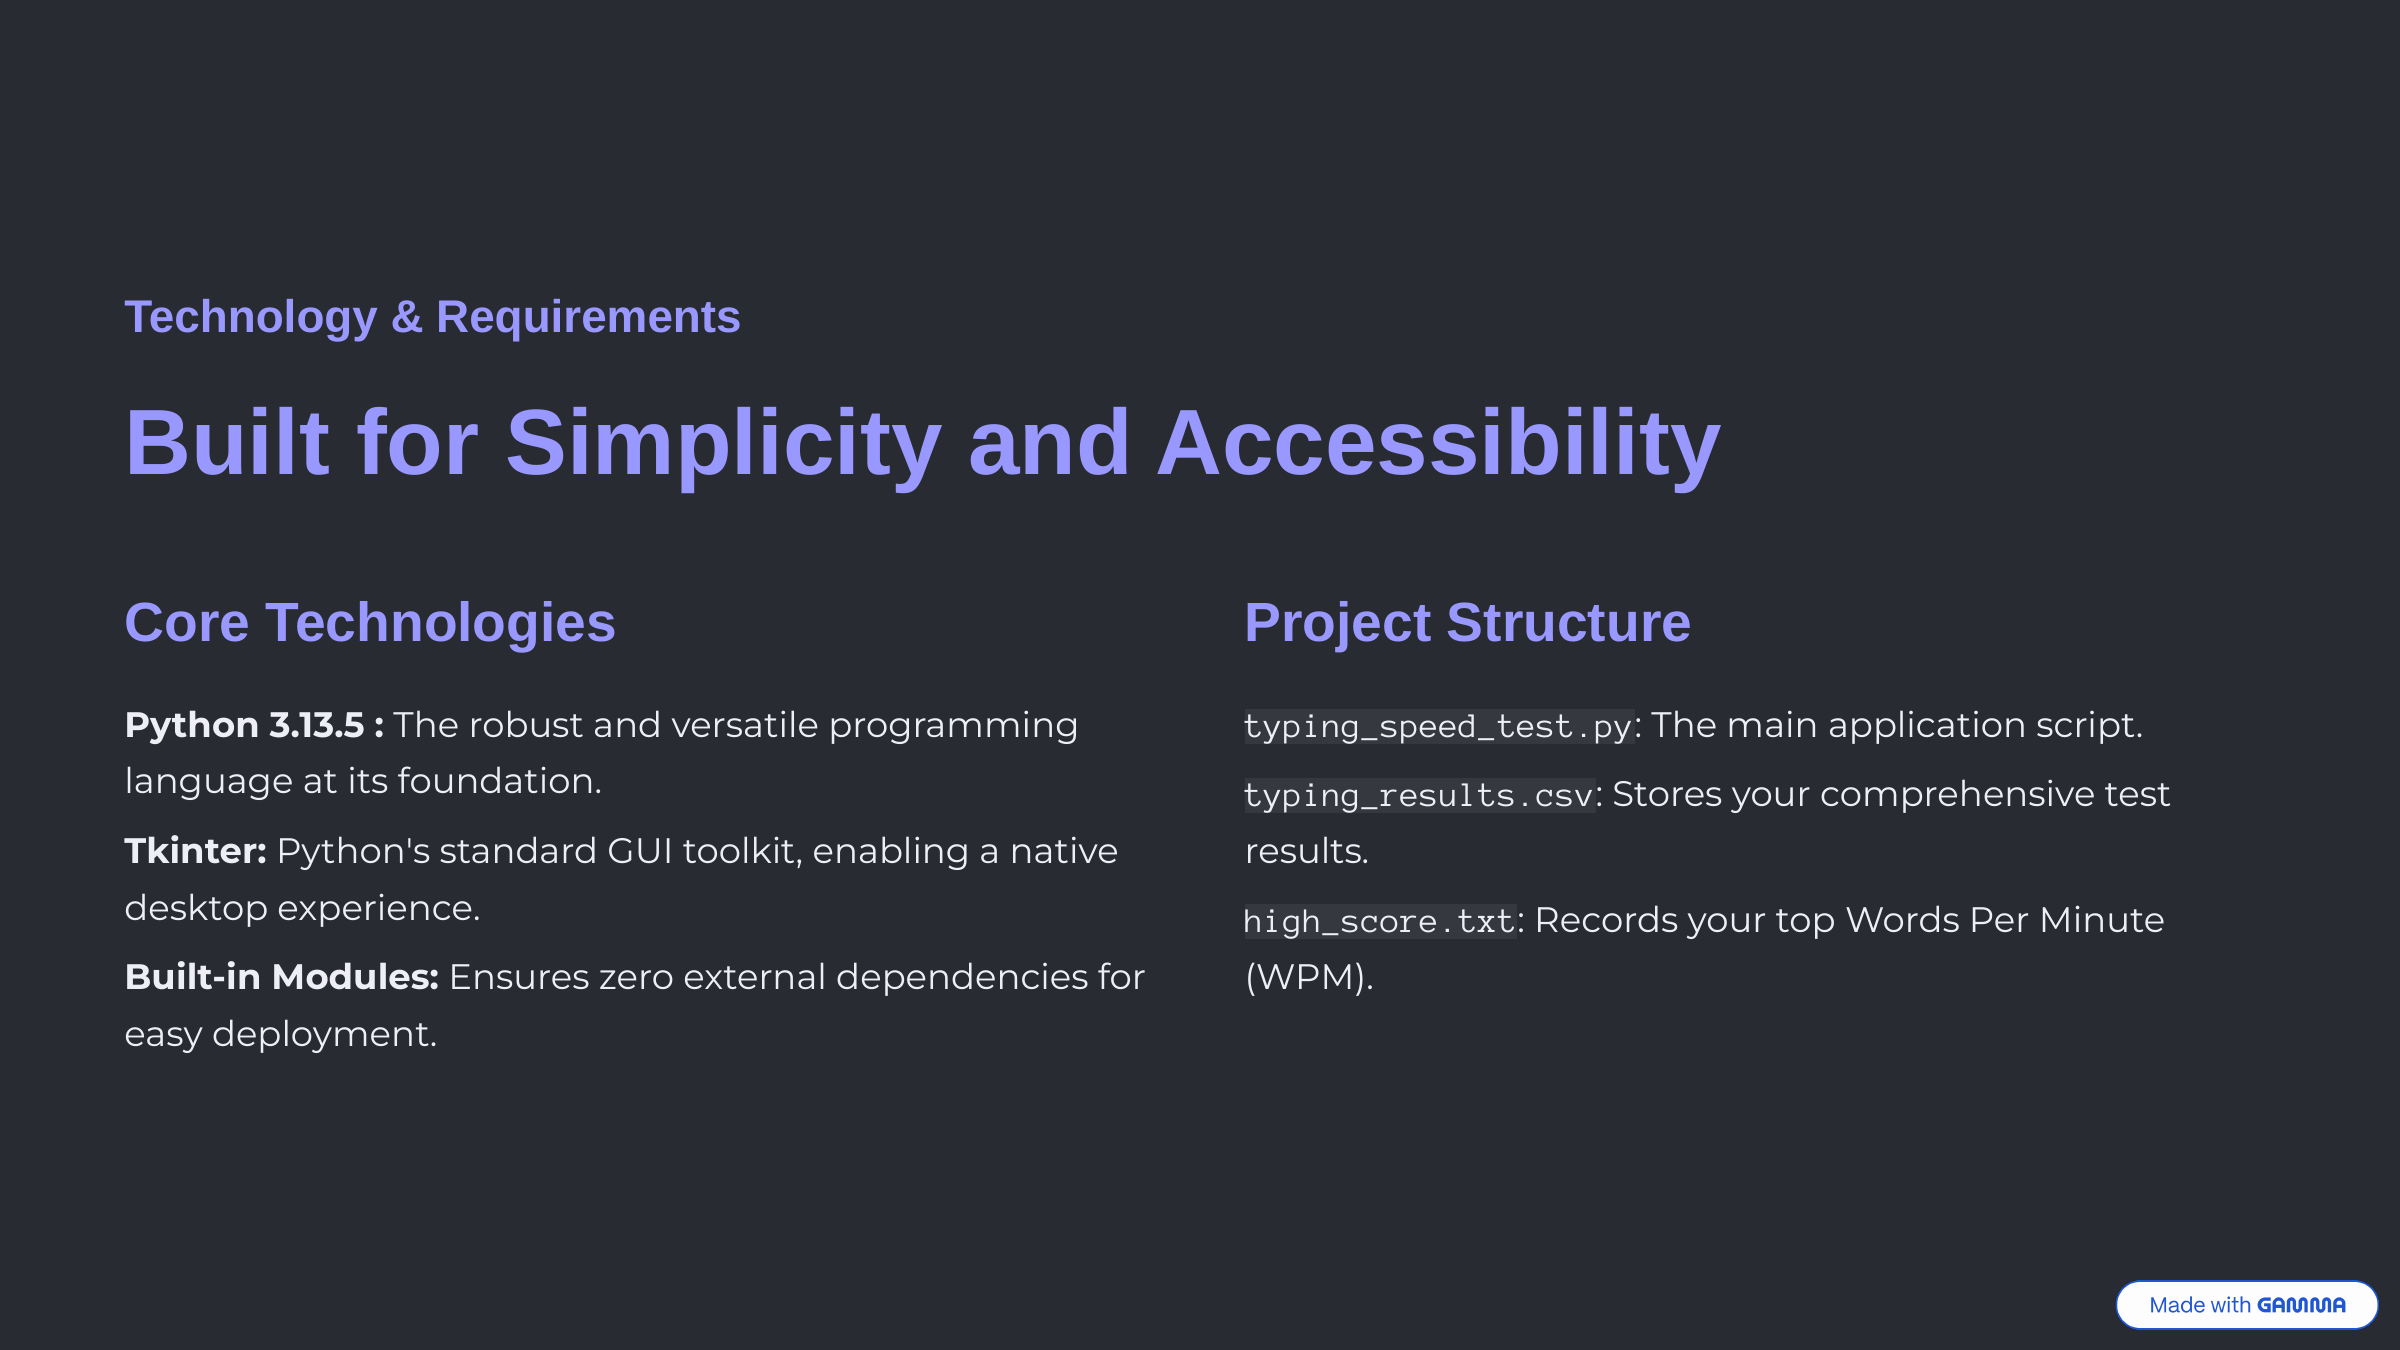

Technology & Requirements
Built for Simplicity and Accessibility
Core Technologies
Project Structure
Python 3.13.5 : The robust and versatile programming language at its foundation.
typing_speed_test.py: The main application script.
typing_results.csv: Stores your comprehensive test results.
Tkinter: Python's standard GUI toolkit, enabling a native desktop experience.
high_score.txt: Records your top Words Per Minute (WPM).
Built-in Modules: Ensures zero external dependencies for easy deployment.